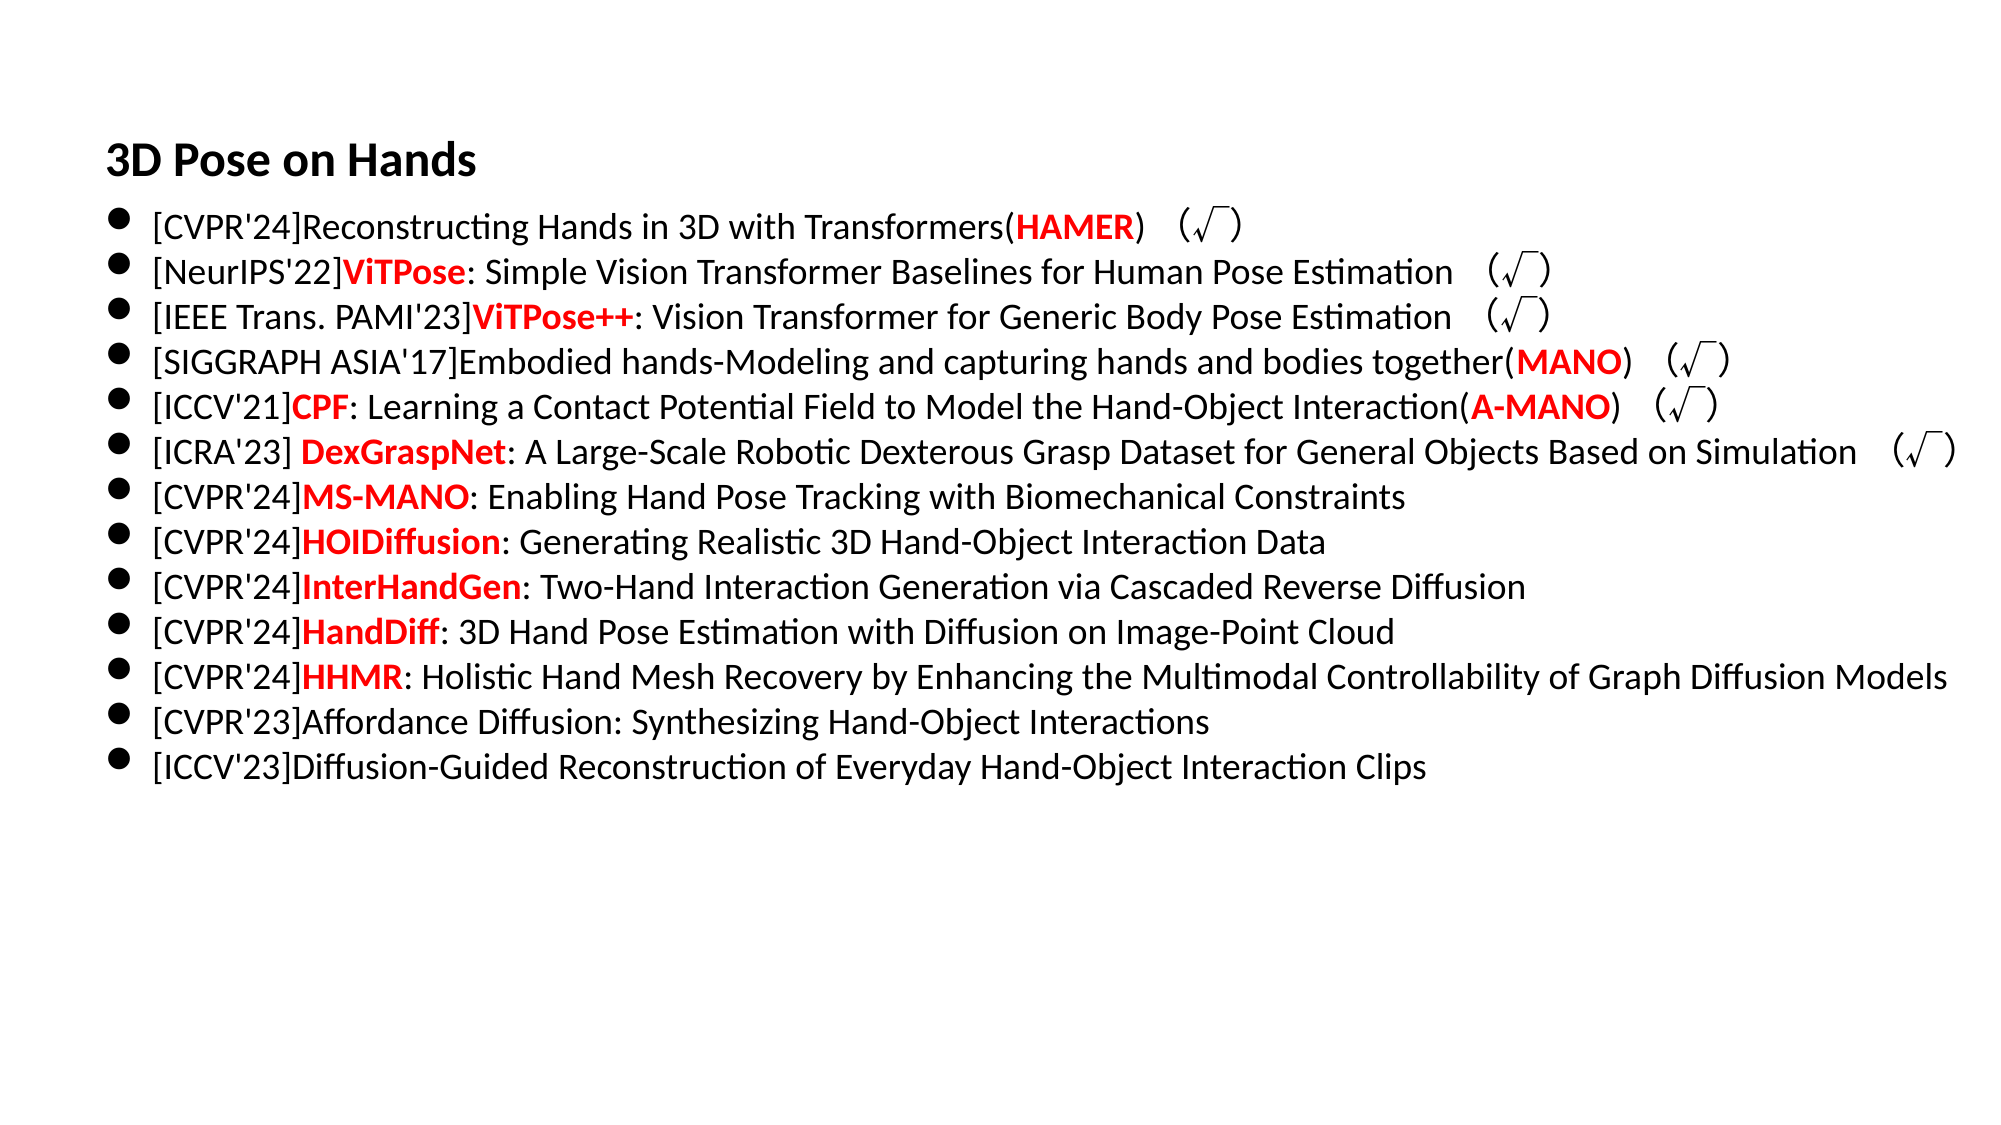

#
3D Pose on Hands

[CVPR'24]Reconstructing Hands in 3D with Transformers(HAMER)（√）
[NeurIPS'22]ViTPose: Simple Vision Transformer Baselines for Human Pose Estimation（√）
[IEEE Trans. PAMI'23]ViTPose++: Vision Transformer for Generic Body Pose Estimation（√）
[SIGGRAPH ASIA'17]Embodied hands-Modeling and capturing hands and bodies together(MANO)（√）
[ICCV'21]CPF: Learning a Contact Potential Field to Model the Hand-Object Interaction(A-MANO)（√）
[ICRA'23] DexGraspNet: A Large-Scale Robotic Dexterous Grasp Dataset for General Objects Based on Simulation（√）
[CVPR'24]MS-MANO: Enabling Hand Pose Tracking with Biomechanical Constraints
[CVPR'24]HOIDiffusion: Generating Realistic 3D Hand-Object Interaction Data
[CVPR'24]InterHandGen: Two-Hand Interaction Generation via Cascaded Reverse Diffusion
[CVPR'24]HandDiff: 3D Hand Pose Estimation with Diffusion on Image-Point Cloud
[CVPR'24]HHMR: Holistic Hand Mesh Recovery by Enhancing the Multimodal Controllability of Graph Diffusion Models
[CVPR'23]Affordance Diffusion: Synthesizing Hand-Object Interactions
[ICCV'23]Diffusion-Guided Reconstruction of Everyday Hand-Object Interaction Clips